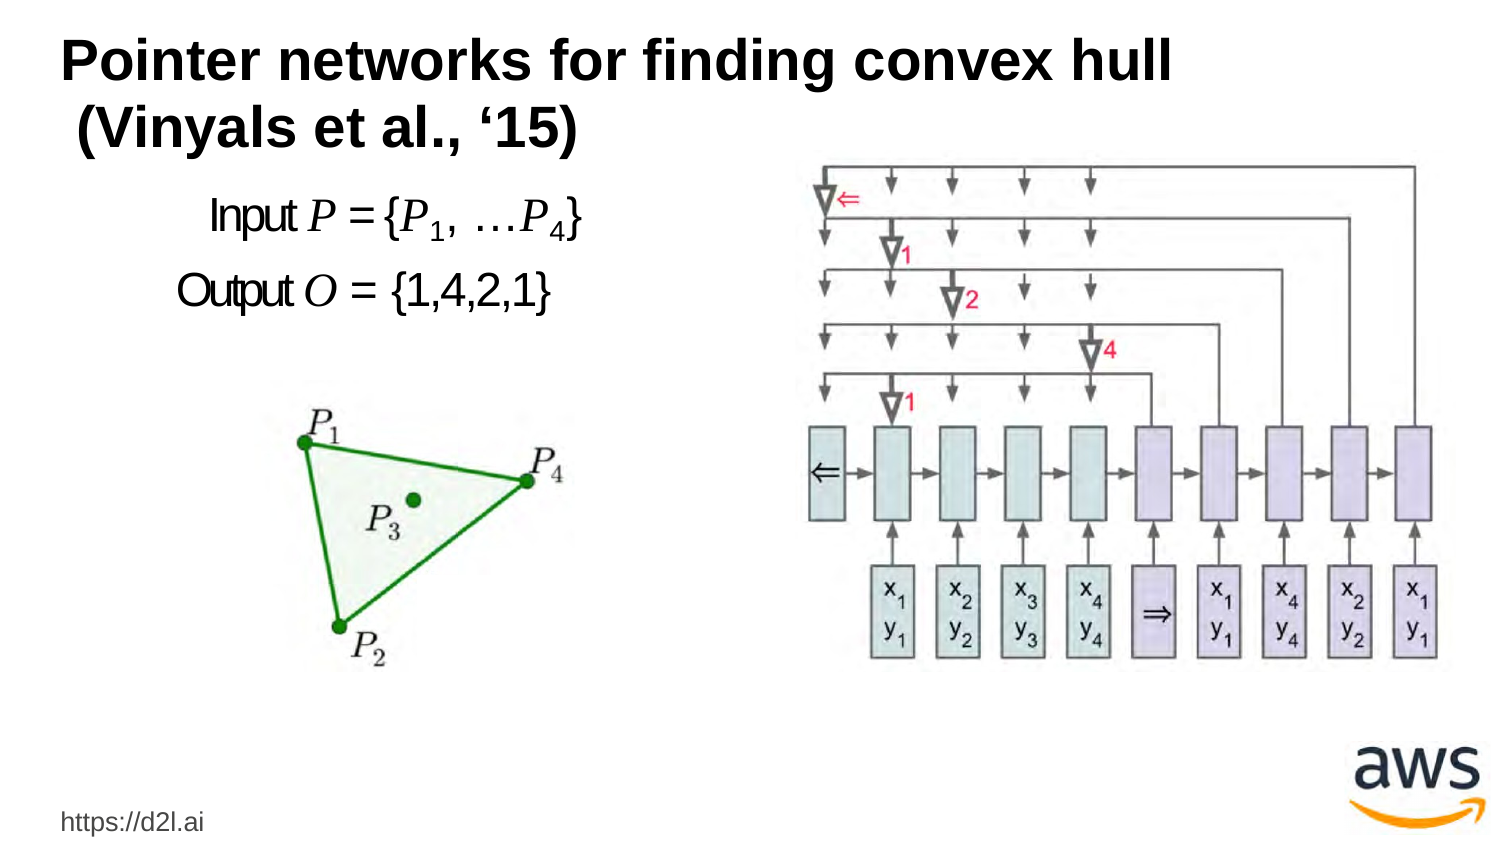

# Pointer networks for finding convex hull  (Vinyals et al., ‘15)
Input P = {P1, …P4}  Output O = {1,4,2,1}

https://d2l.ai